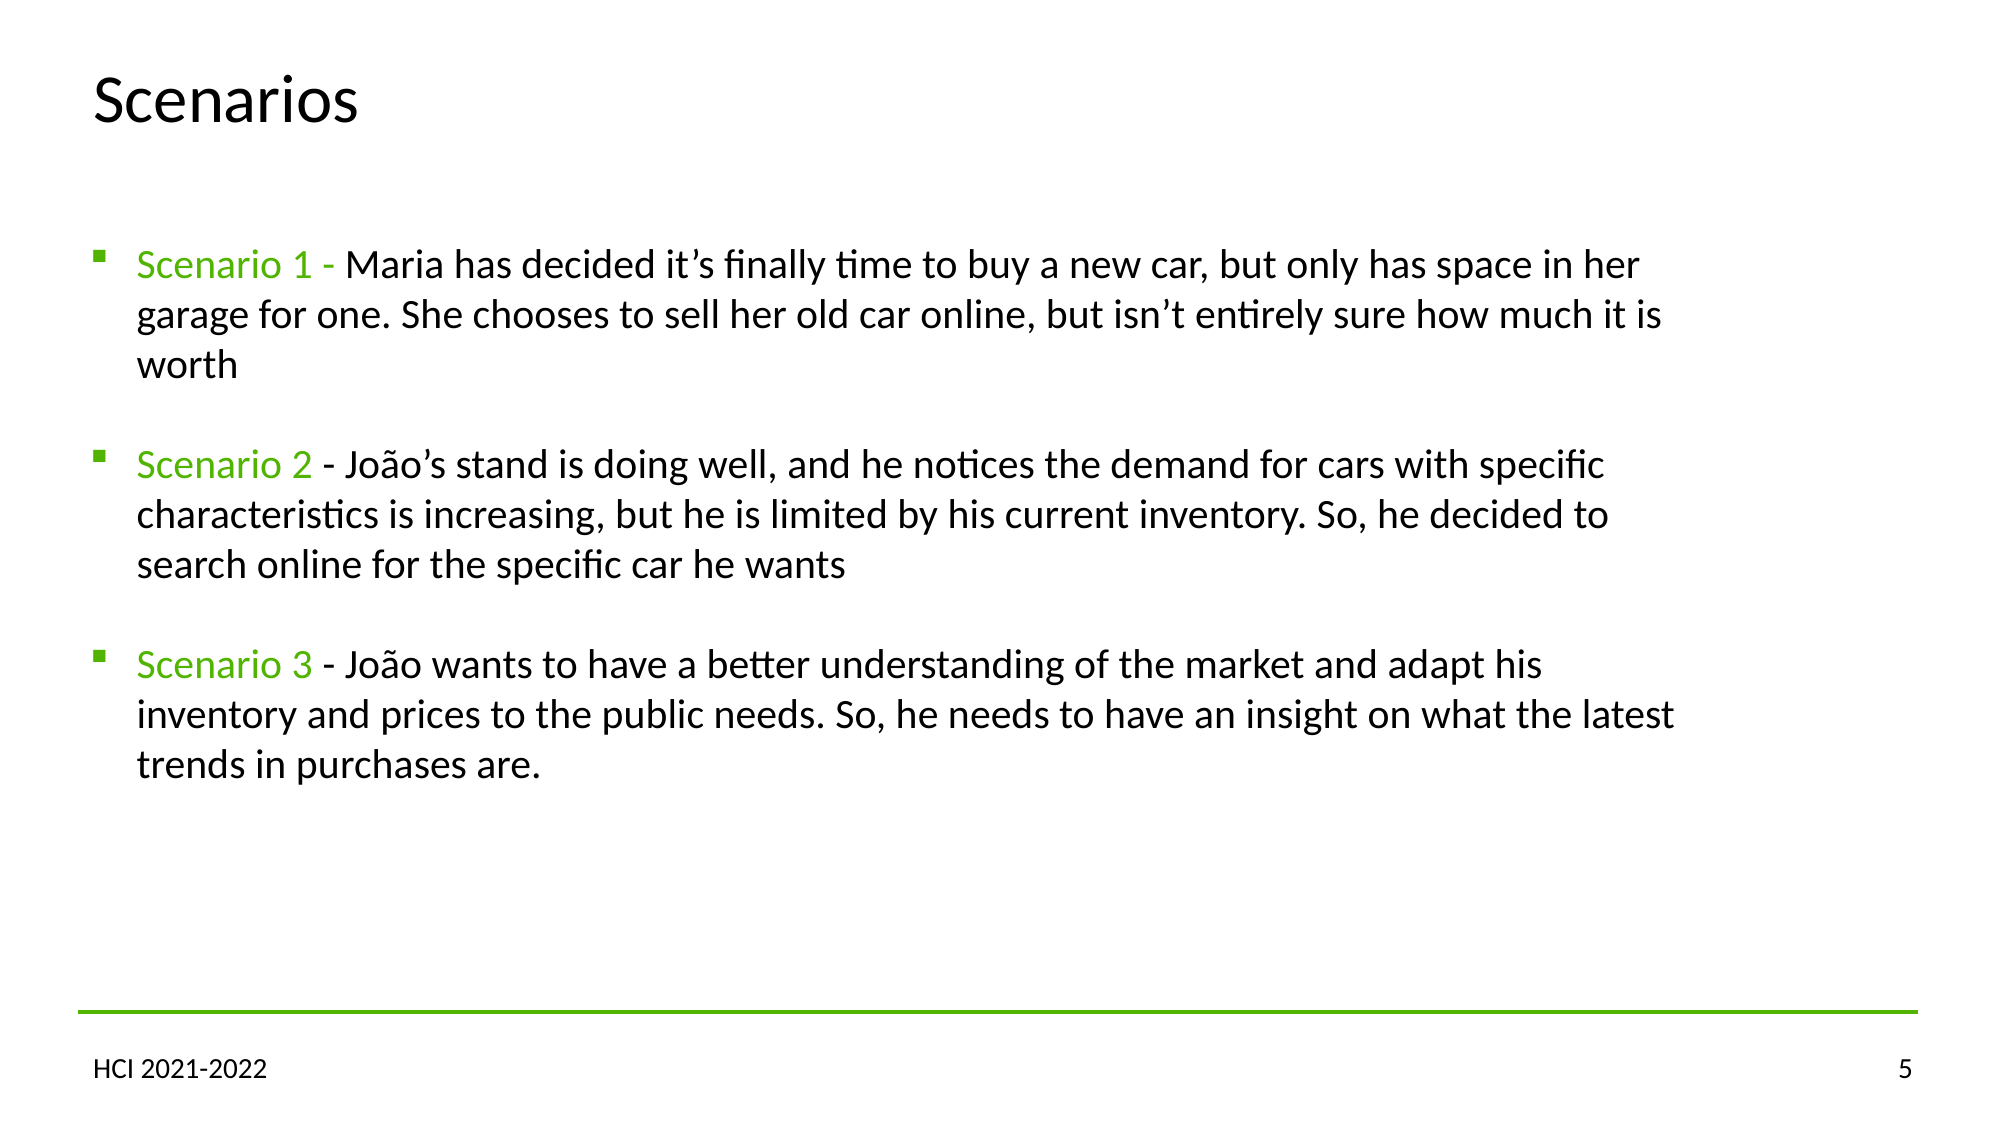

Scenarios
Scenario 1 - Maria has decided it’s finally time to buy a new car, but only has space in her garage for one. She chooses to sell her old car online, but isn’t entirely sure how much it is worth

Scenario 2 - João’s stand is doing well, and he notices the demand for cars with specific characteristics is increasing, but he is limited by his current inventory. So, he decided to search online for the specific car he wants

Scenario 3 - João wants to have a better understanding of the market and adapt his inventory and prices to the public needs. So, he needs to have an insight on what the latest trends in purchases are.

HCI 2021-2022
5